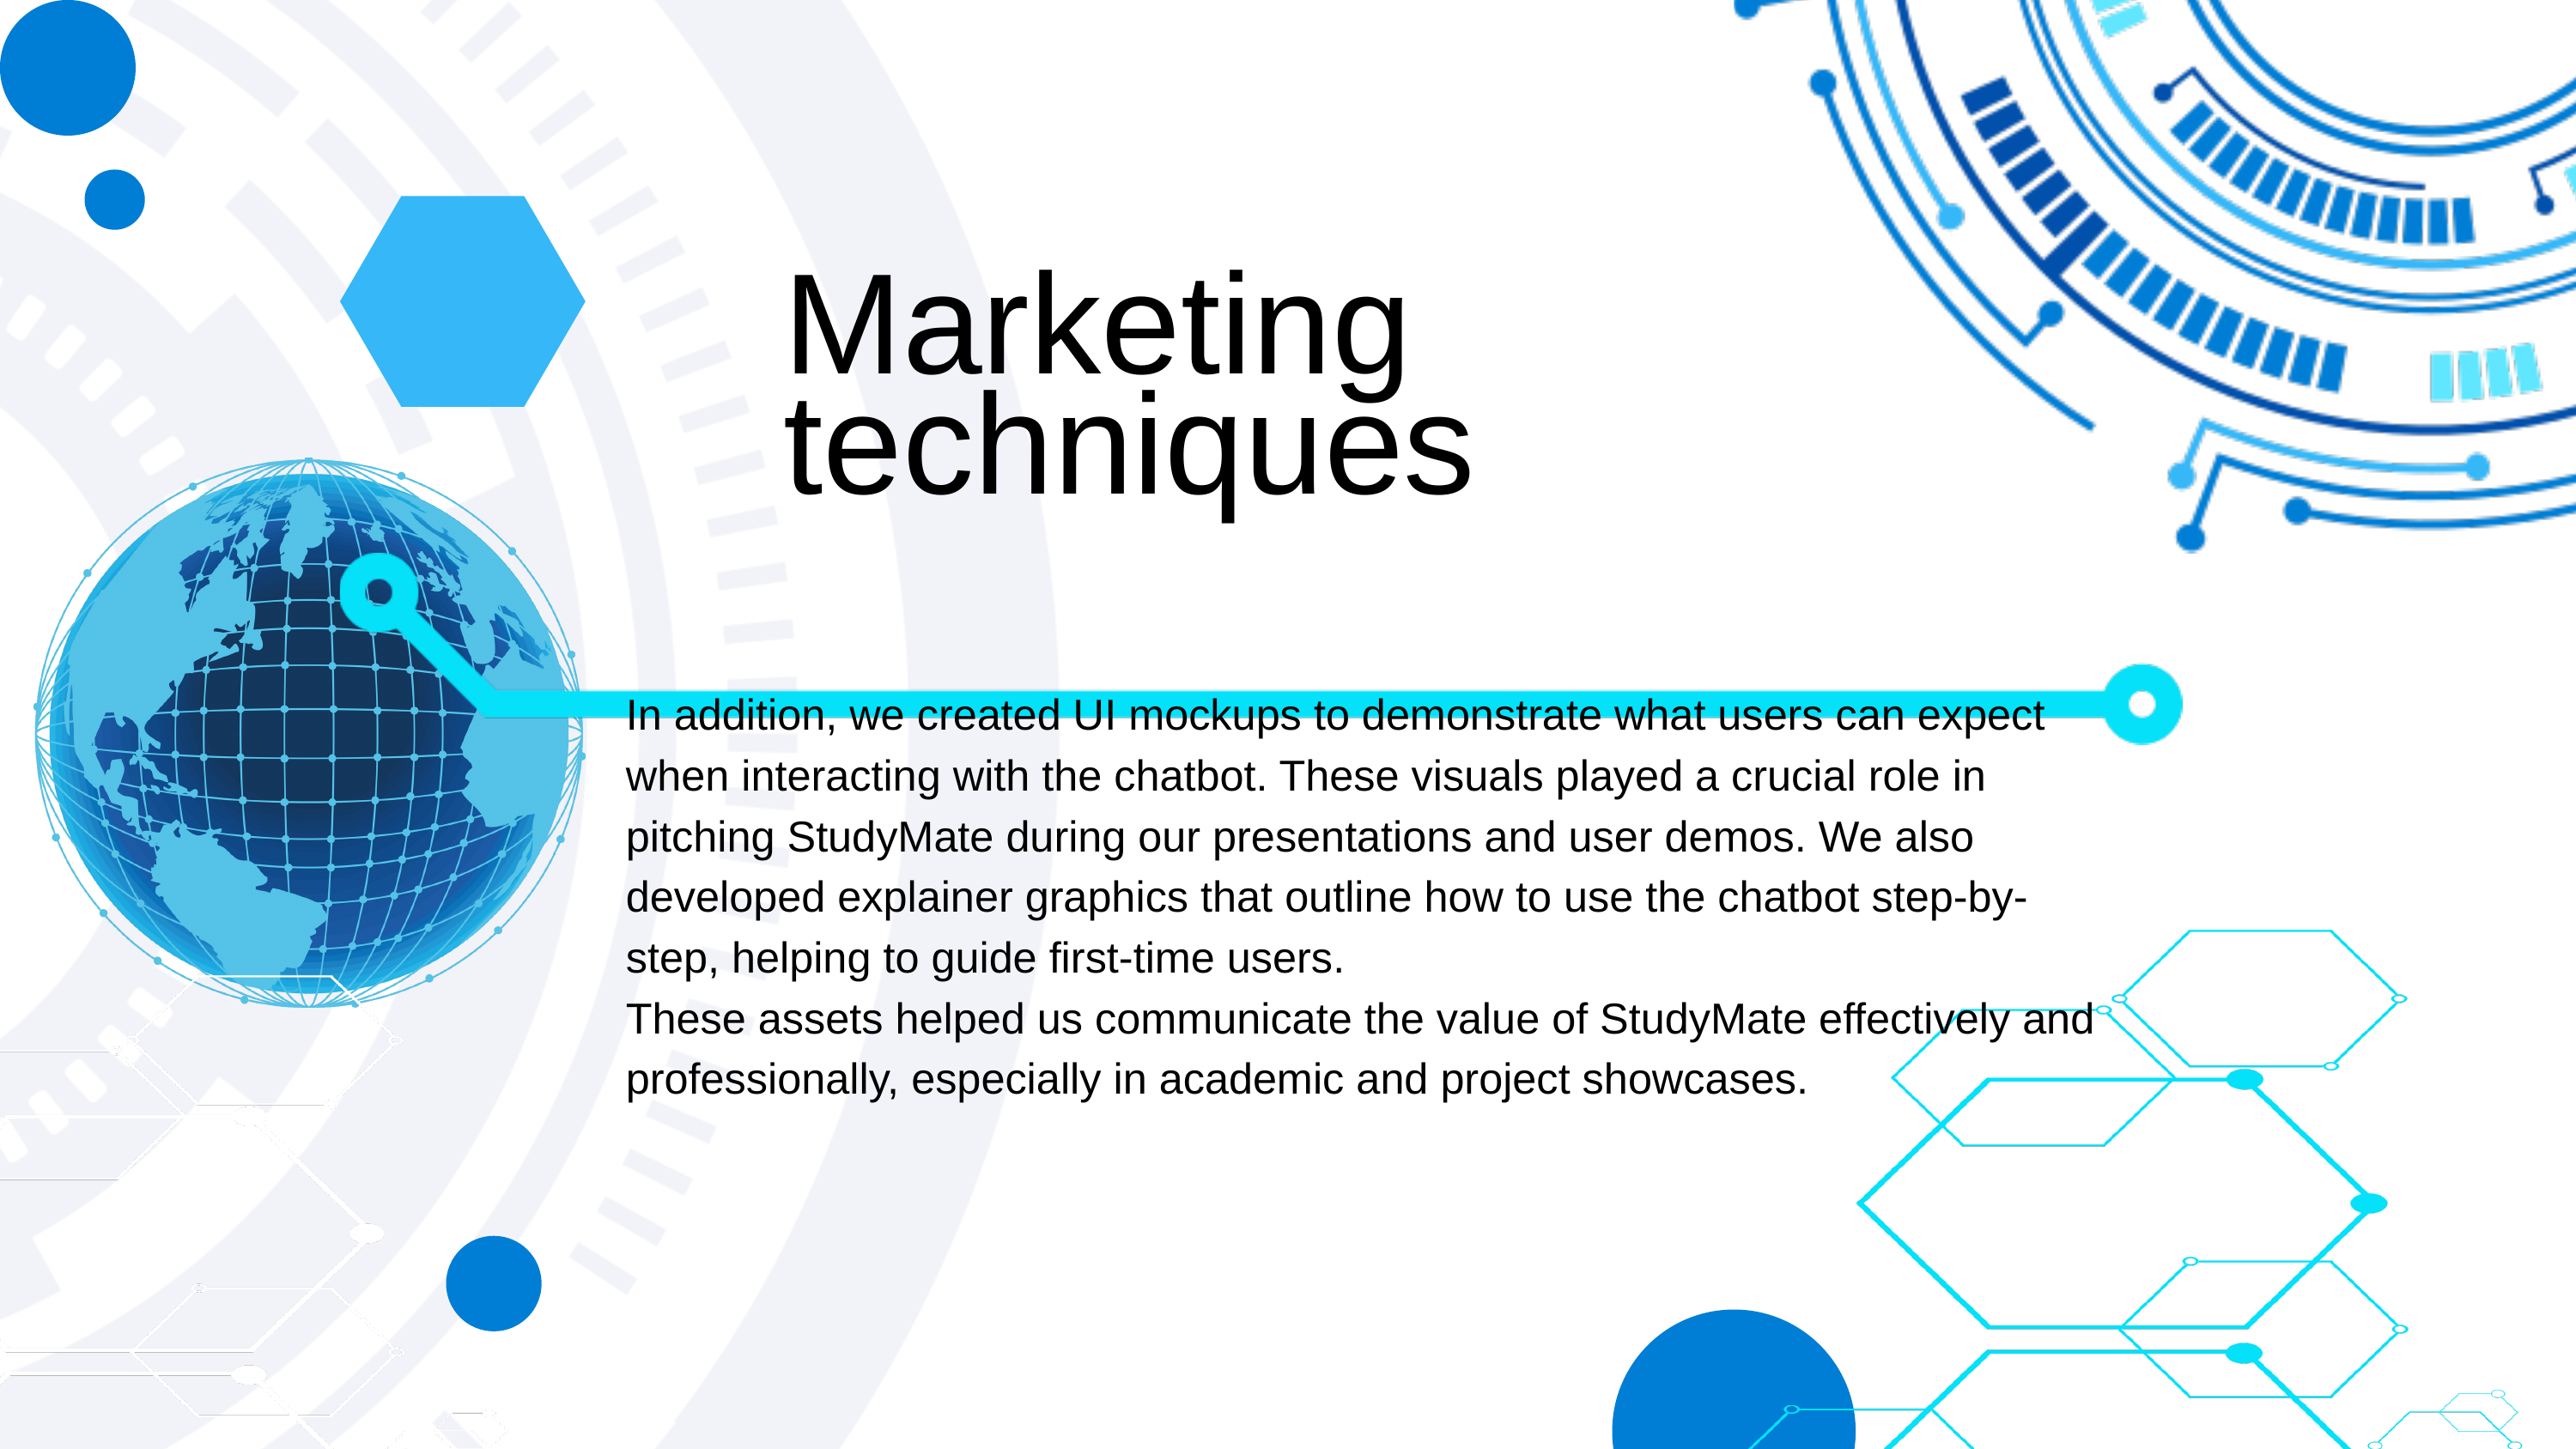

Marketing techniques

In addition, we created UI mockups to demonstrate what users can expect when interacting with the chatbot. These visuals played a crucial role in pitching StudyMate during our presentations and user demos. We also developed explainer graphics that outline how to use the chatbot step-by-step, helping to guide first-time users.
These assets helped us communicate the value of StudyMate effectively and professionally, especially in academic and project showcases.